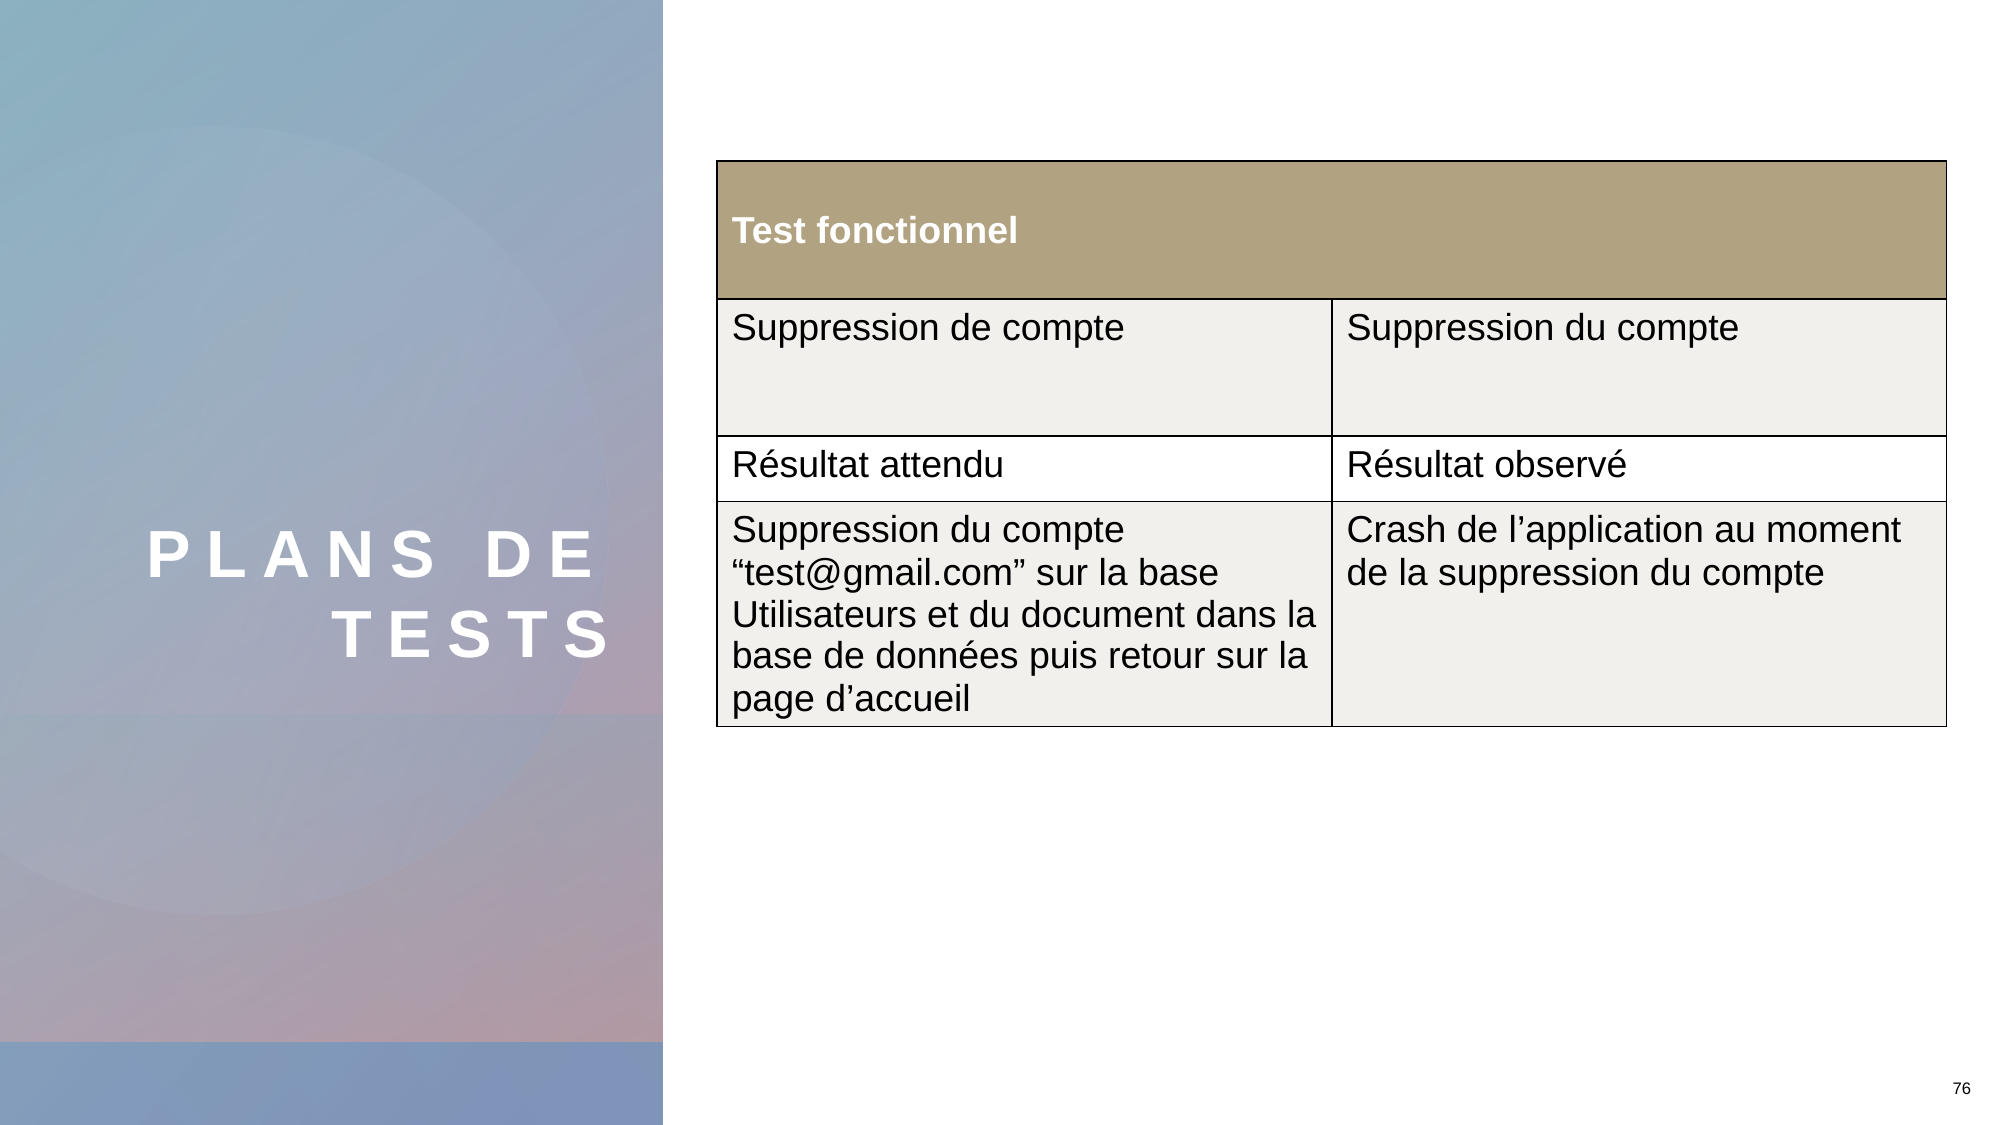

# Plans de tests
| Test fonctionnel |  |
| --- | --- |
| Suppression de compte | Suppression du compte |
| Résultat attendu | Résultat observé |
| Suppression du compte “test@gmail.com” sur la base Utilisateurs et du document dans la base de données puis retour sur la page d’accueil | Crash de l’application au moment de la suppression du compte |

76